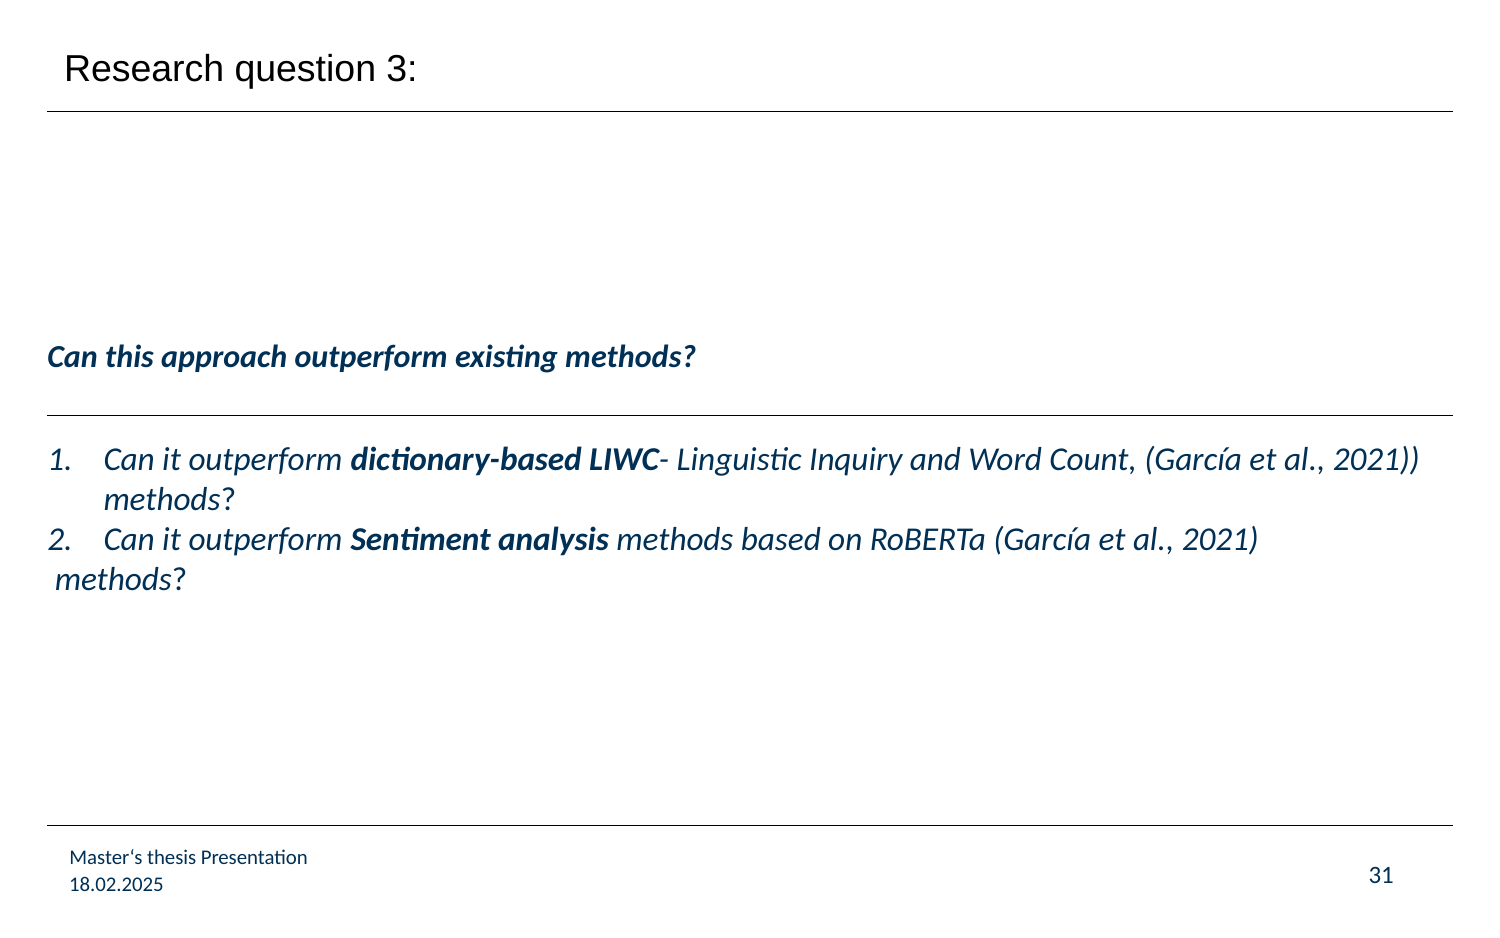

Research question 3:
# Can this approach outperform existing methods?
Can it outperform dictionary-based LIWC- Linguistic Inquiry and Word Count, (García et al., 2021)) methods?
Can it outperform Sentiment analysis methods based on RoBERTa (García et al., 2021)
 methods?